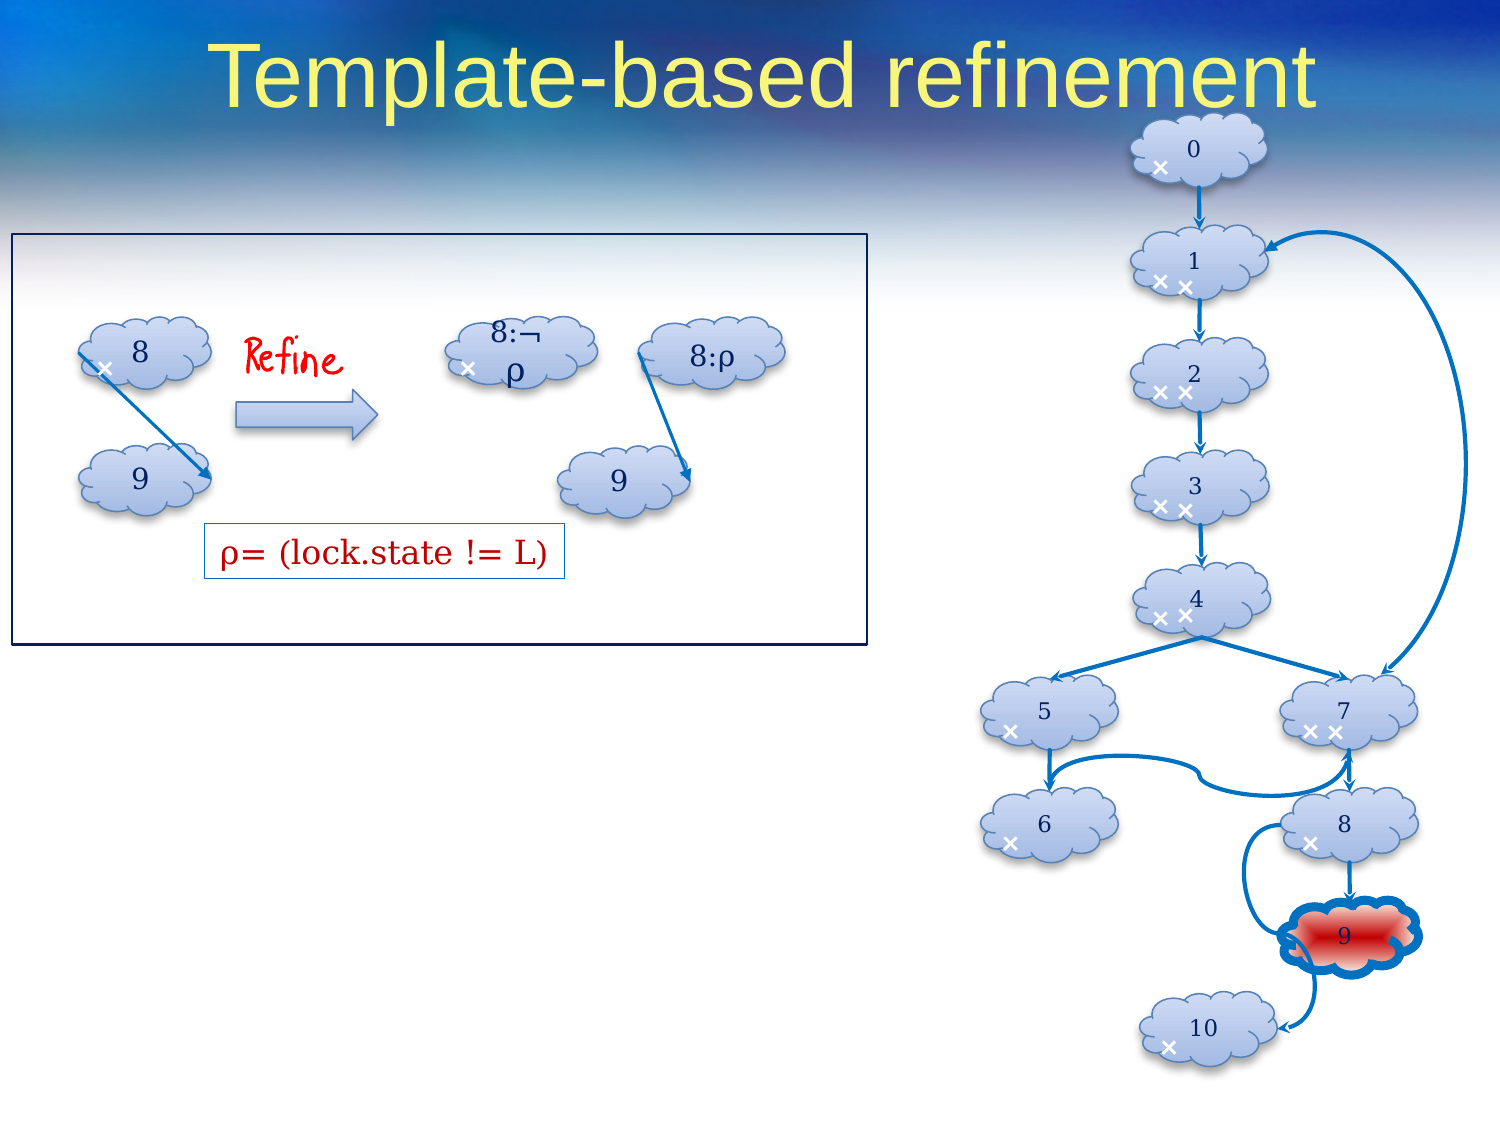

Template-based refinement
0
×
1

×
×
2
×
×
3
×
×
4
×
×
5
7
×
×
×
6
8
×
×
9
10
×

8:¬ρ
8
 8:ρ

9
9
ρ= (lock.state != L)
×
×